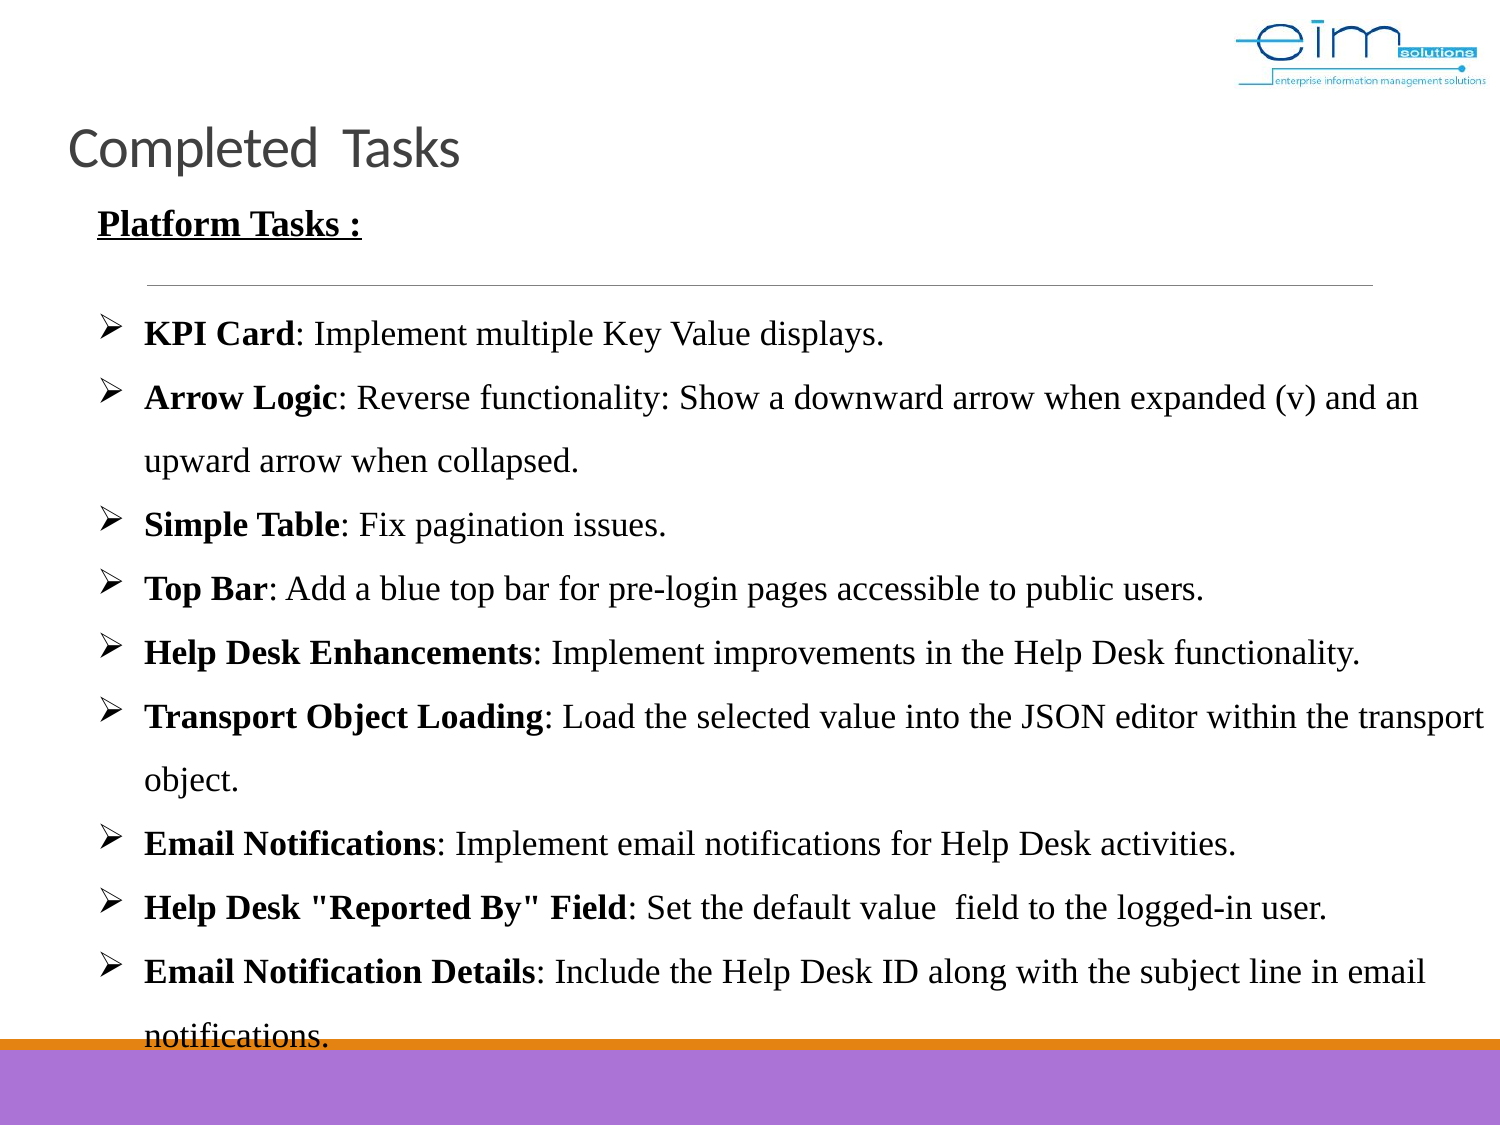

Completed Tasks
Platform Tasks :
KPI Card: Implement multiple Key Value displays.
Arrow Logic: Reverse functionality: Show a downward arrow when expanded (v) and an upward arrow when collapsed.
Simple Table: Fix pagination issues.
Top Bar: Add a blue top bar for pre-login pages accessible to public users.
Help Desk Enhancements: Implement improvements in the Help Desk functionality.
Transport Object Loading: Load the selected value into the JSON editor within the transport object.
Email Notifications: Implement email notifications for Help Desk activities.
Help Desk "Reported By" Field: Set the default value  field to the logged-in user.
Email Notification Details: Include the Help Desk ID along with the subject line in email notifications.